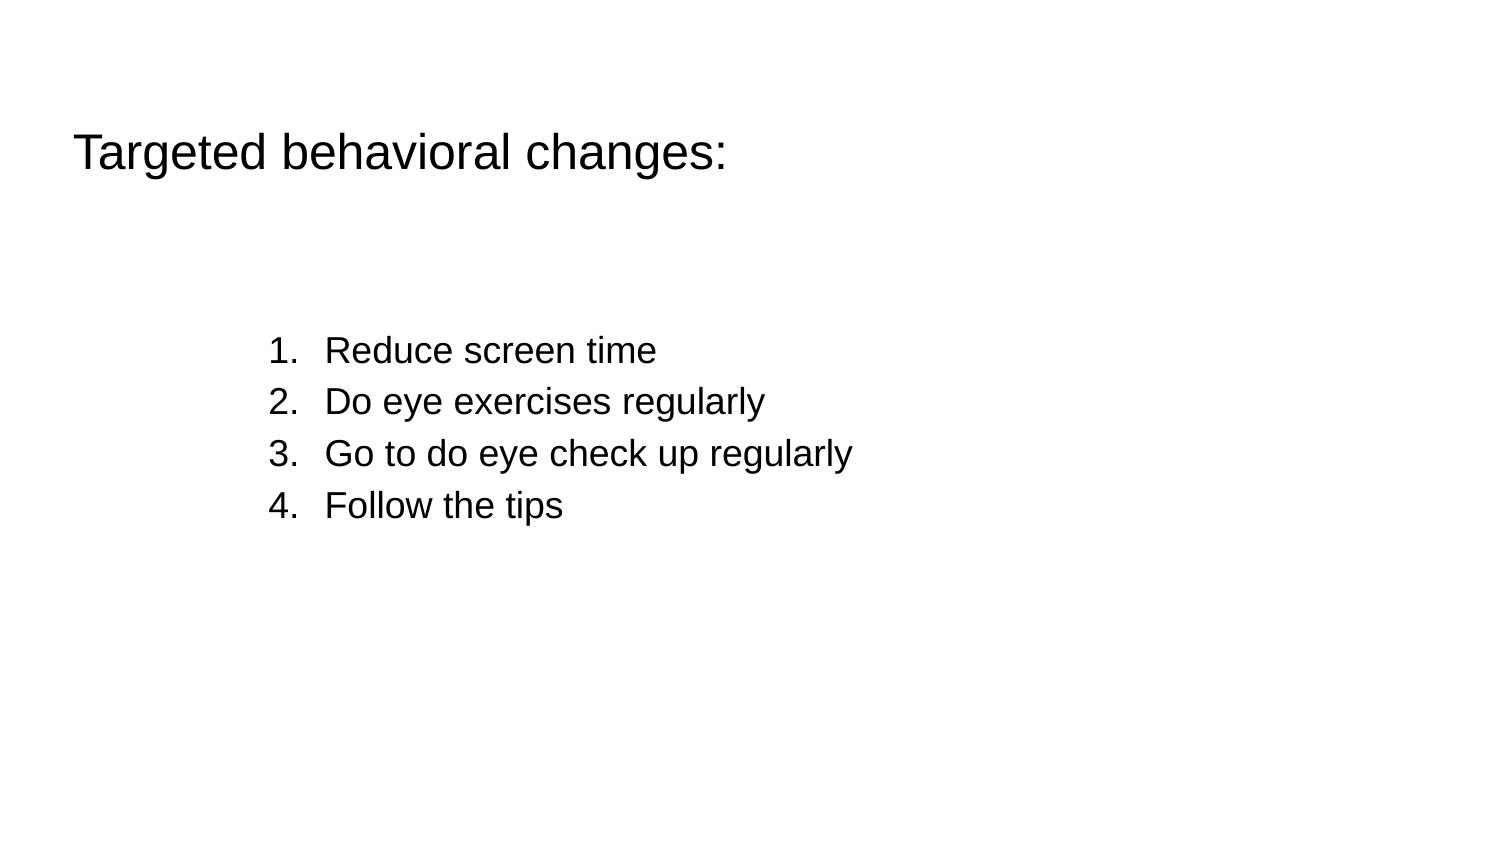

Targeted behavioral changes:

Reduce screen time
Do eye exercises regularly
Go to do eye check up regularly
Follow the tips